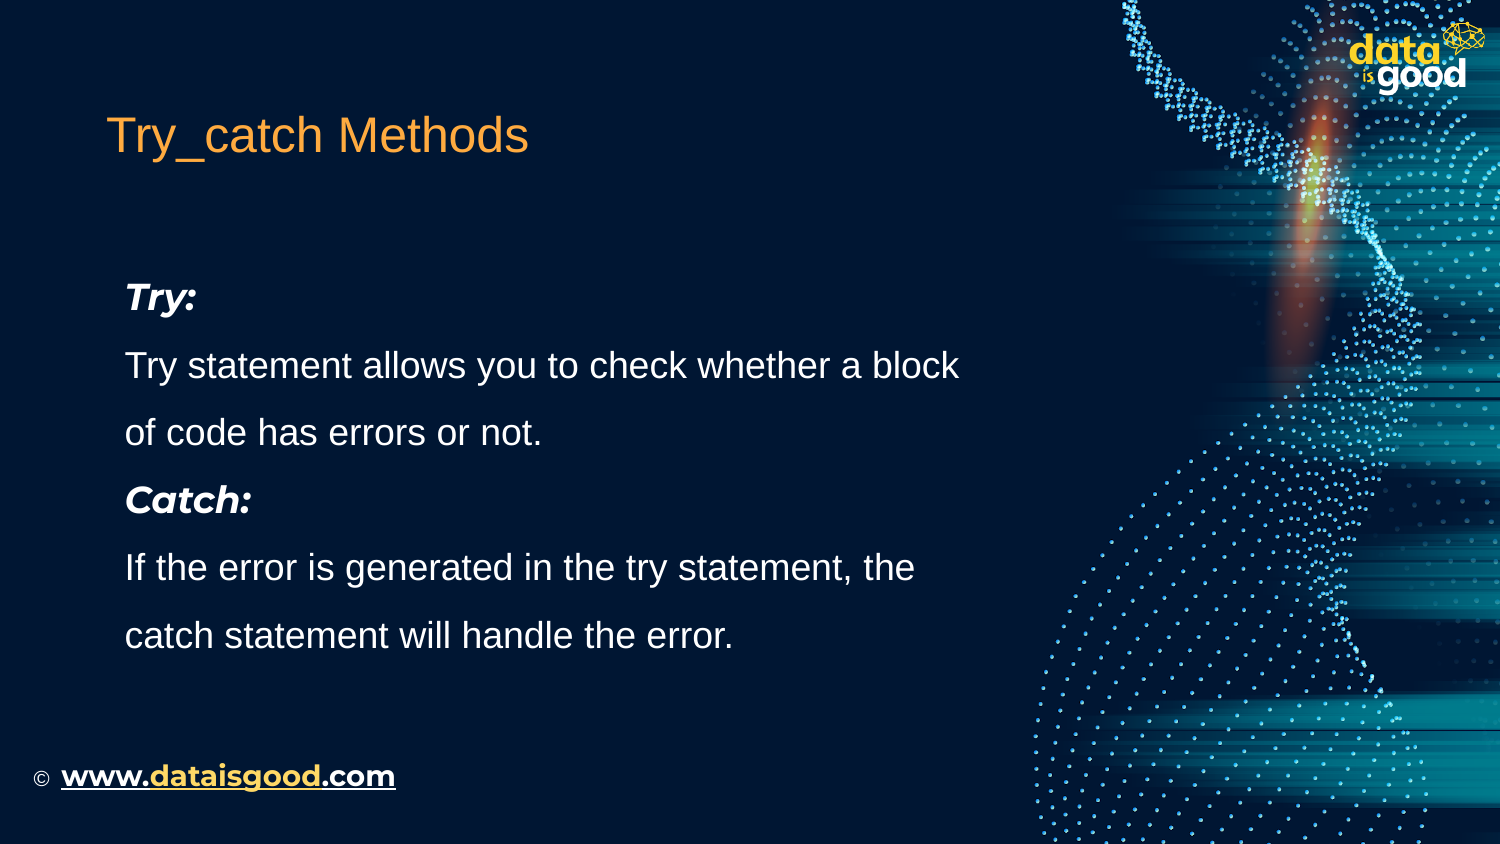

# Try_catch Methods
Try:
Try statement allows you to check whether a block of code has errors or not.
Catch:
If the error is generated in the try statement, the catch statement will handle the error.